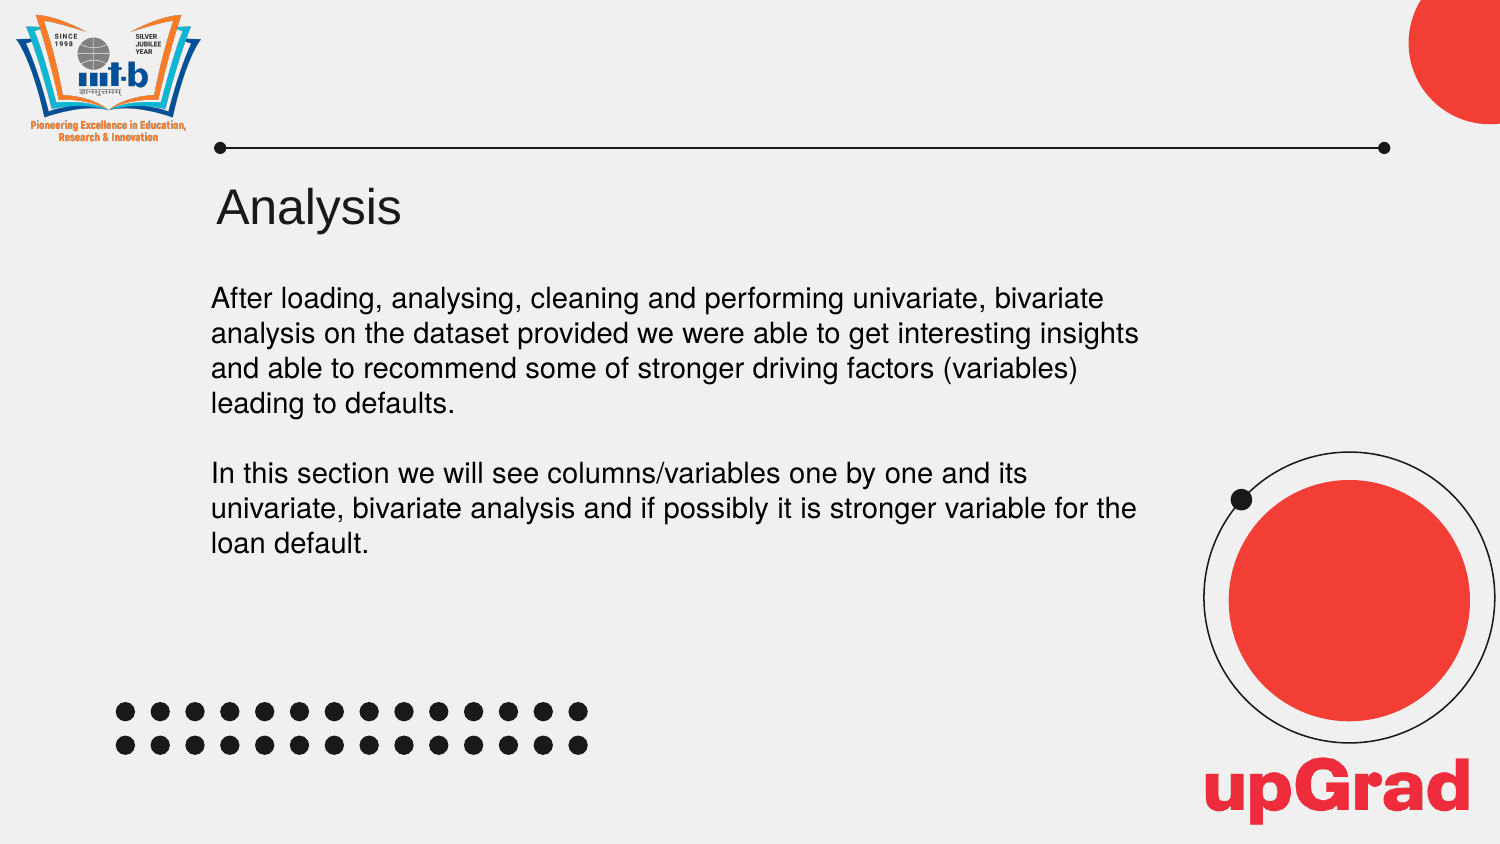

Analysis
After loading, analysing, cleaning and performing univariate, bivariate analysis on the dataset provided we were able to get interesting insights and able to recommend some of stronger driving factors (variables) leading to defaults.

In this section we will see columns/variables one by one and its univariate, bivariate analysis and if possibly it is stronger variable for the loan default.